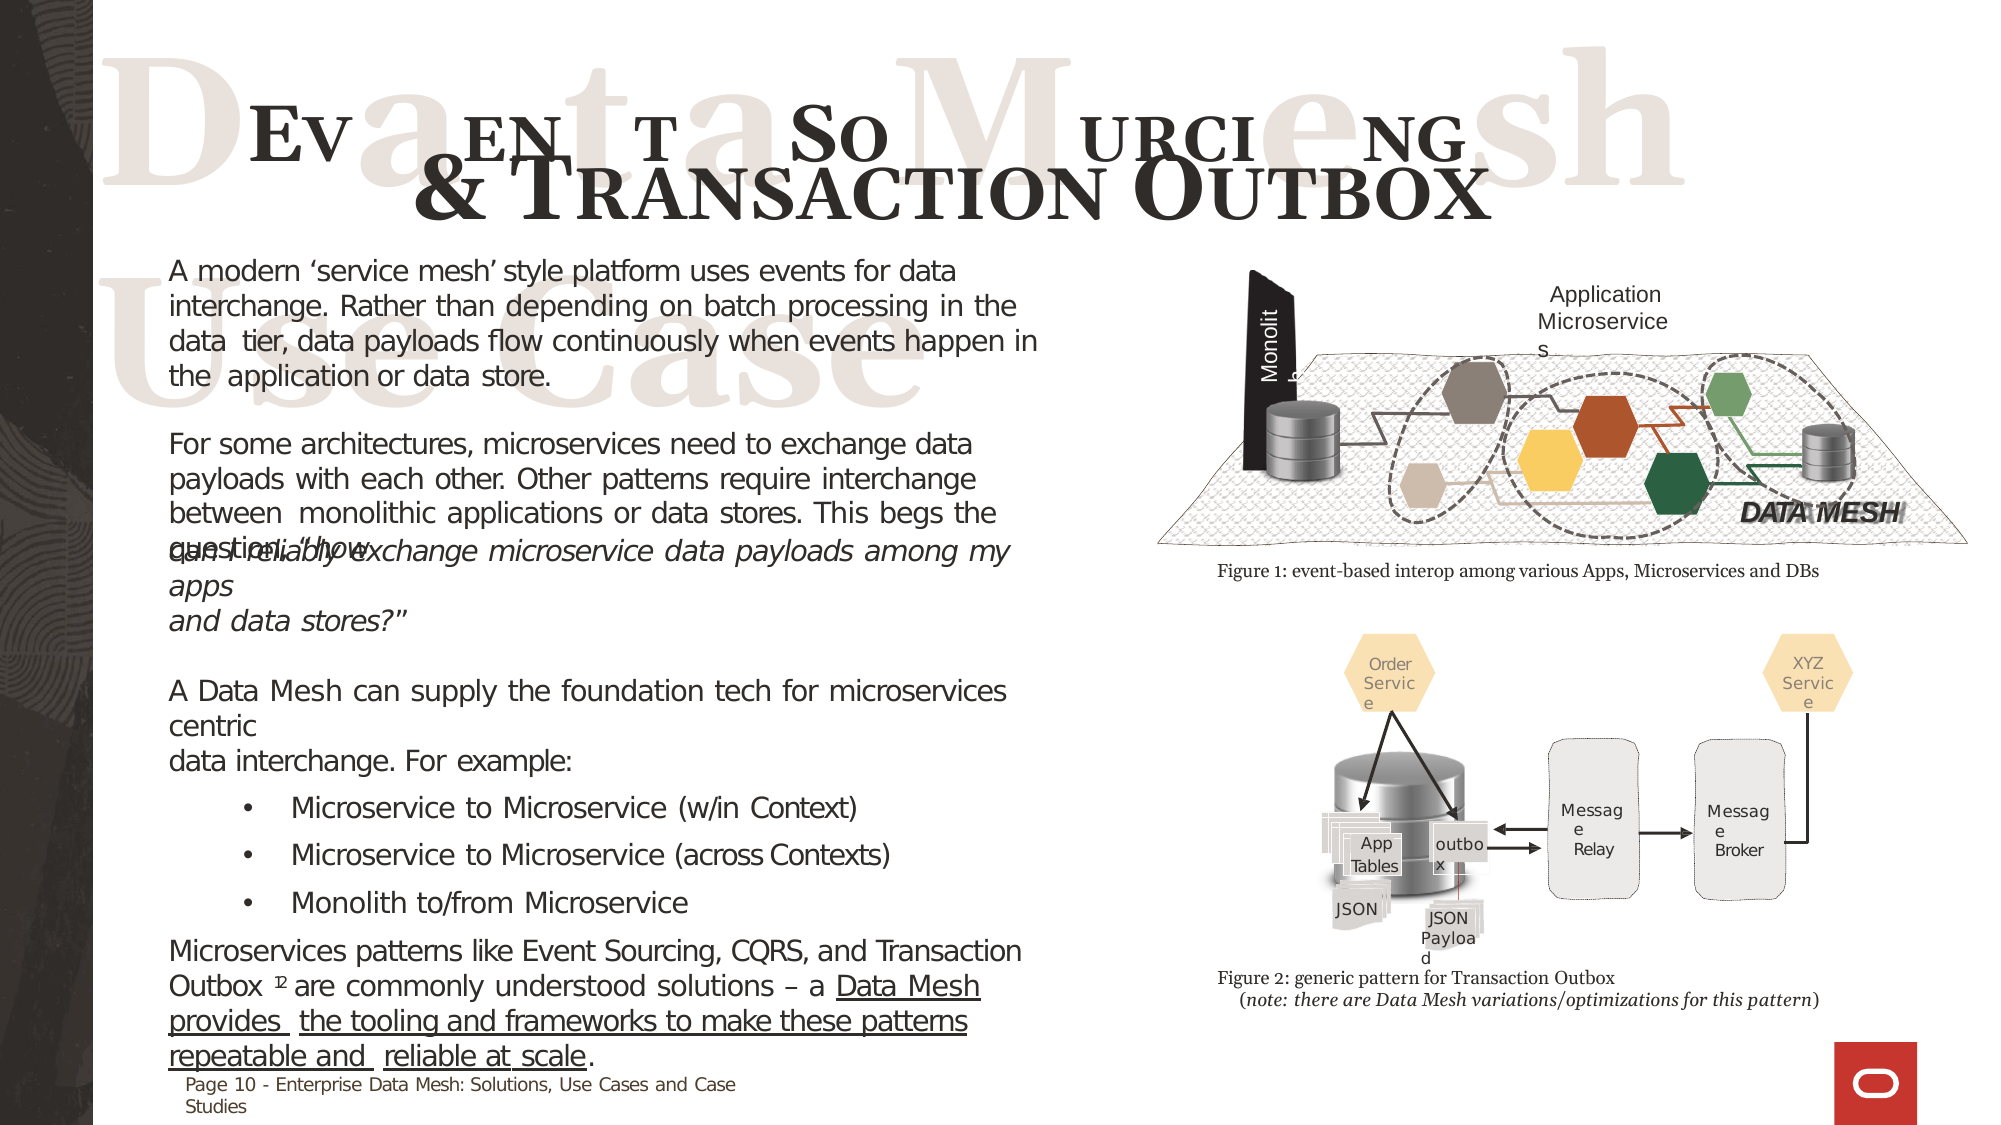

# DEVaENtTaSOMURCIeNGsh Use Case
& TRANSACTION OUTBOX
A modern ‘service mesh’ style platform uses events for data  interchange. Rather than depending on batch processing in the data  tier, data payloads flow continuously when events happen in the  application or data store.

For some architectures, microservices need to exchange data  payloads with each other. Other patterns require interchange between  monolithic applications or data stores. This begs the question, “how

Application  Microservices
Monolith

DATA MESH
can I reliably exchange microservice data payloads among my apps
and data stores?”

A Data Mesh can supply the foundation tech for microservices centric
data interchange. For example:
Microservice to Microservice (w/in Context)
Microservice to Microservice (across Contexts)
Monolith to/from Microservice
Microservices patterns like Event Sourcing, CQRS, and Transaction  Outbox 12 are commonly understood solutions – a Data Mesh provides  the tooling and frameworks to make these patterns repeatable and  reliable at scale.
Figure 1: event-based interop among various Apps, Microservices and DBs

Order  Service
XYZ
Service

Message  Relay
Message  Broker

outbox

App

Tables

JSON

JSON
Payload

Figure 2: generic pattern for Transaction Outbox
(note: there are Data Mesh variations/optimizations for this pattern)
Page 10 - Enterprise Data Mesh: Solutions, Use Cases and Case Studies